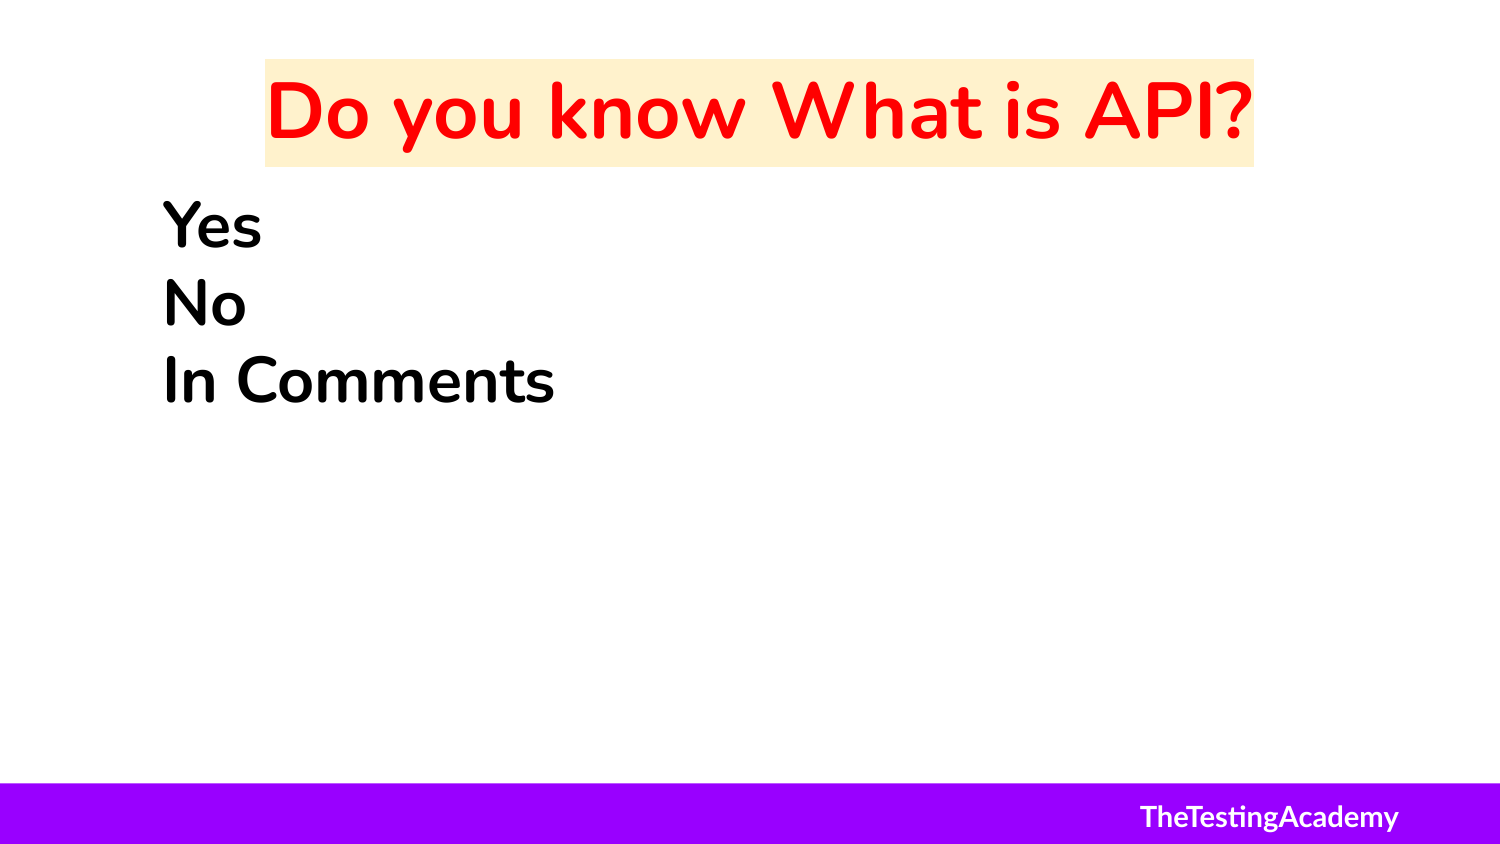

# Do you know What is API?
Yes
No
In Comments